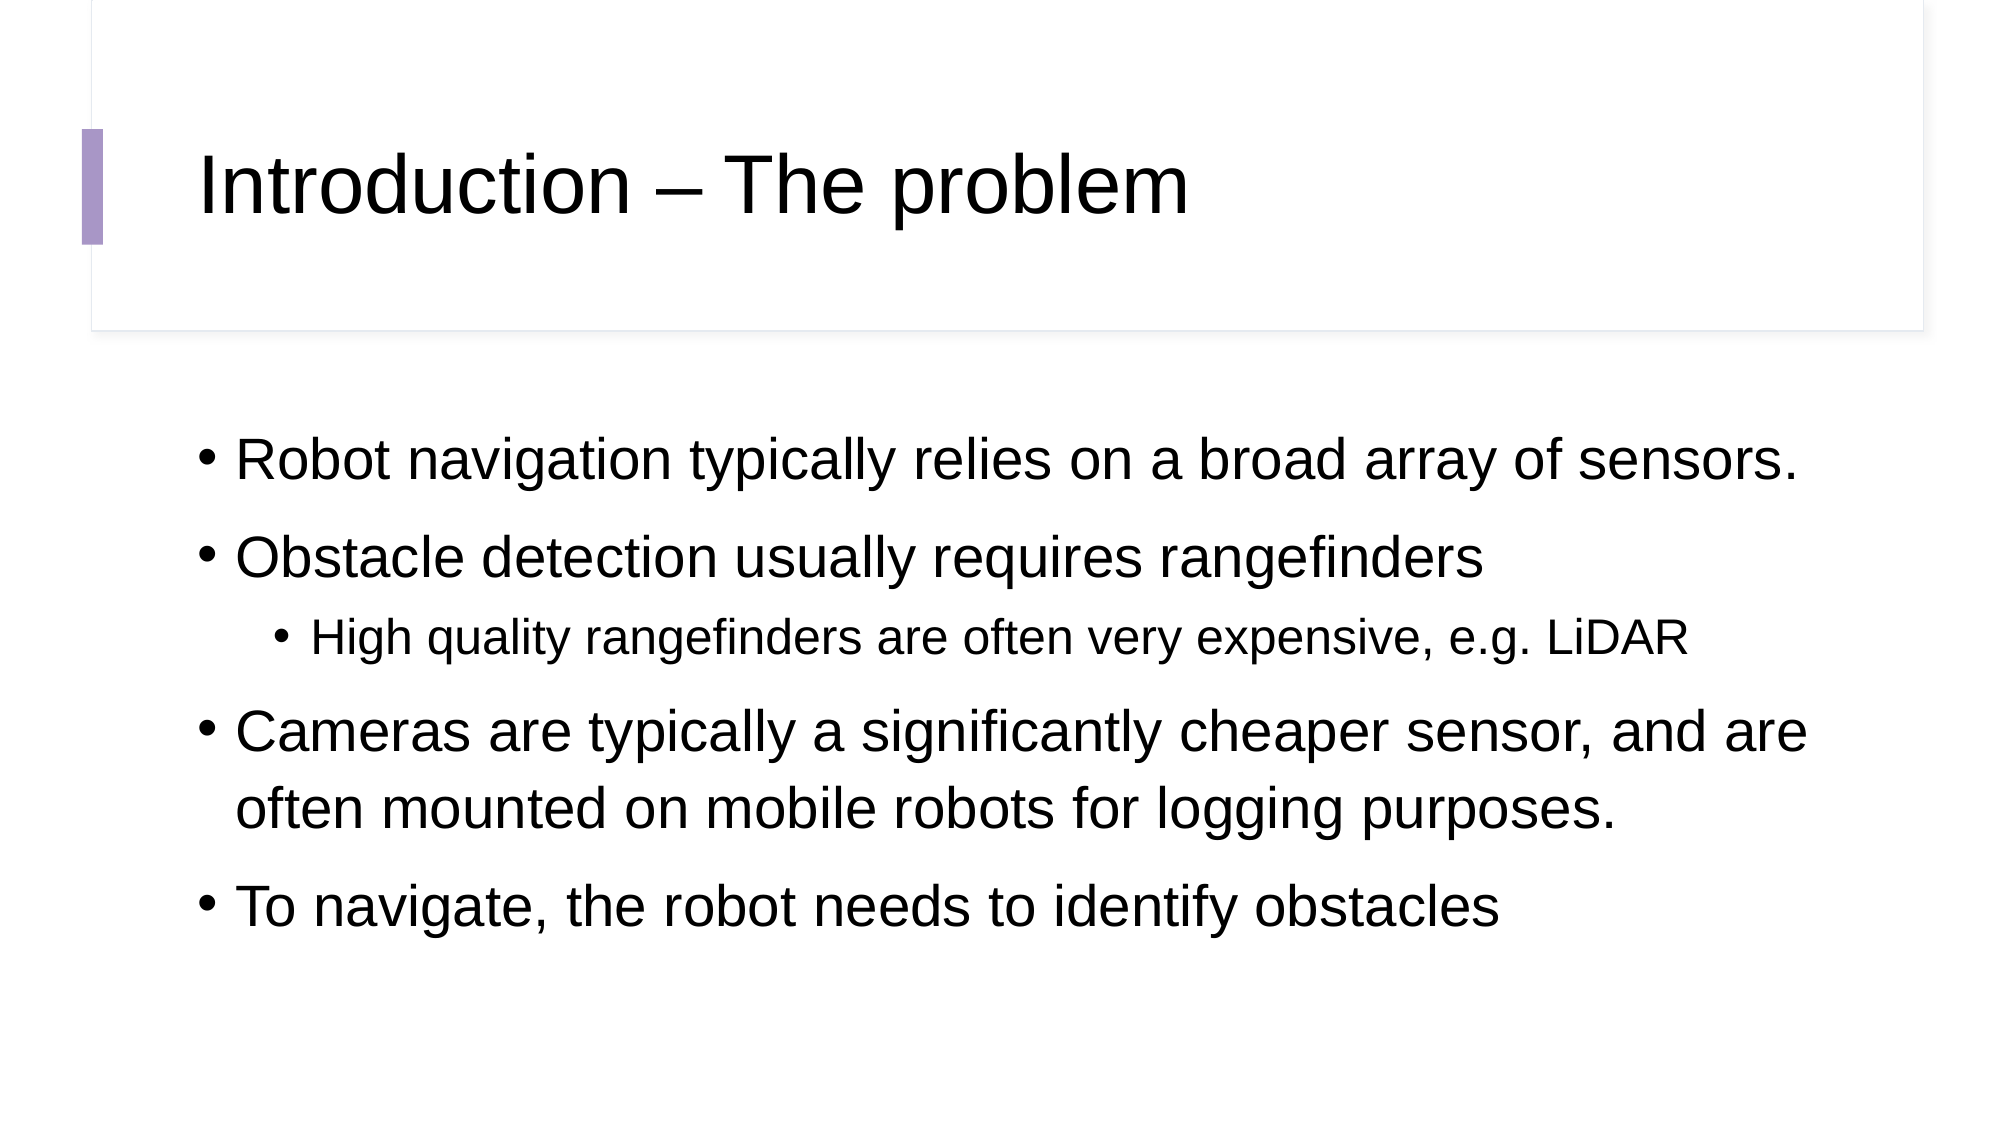

# Introduction – The problem
Robot navigation typically relies on a broad array of sensors.
Obstacle detection usually requires rangefinders
High quality rangefinders are often very expensive, e.g. LiDAR
Cameras are typically a significantly cheaper sensor, and are often mounted on mobile robots for logging purposes.
To navigate, the robot needs to identify obstacles